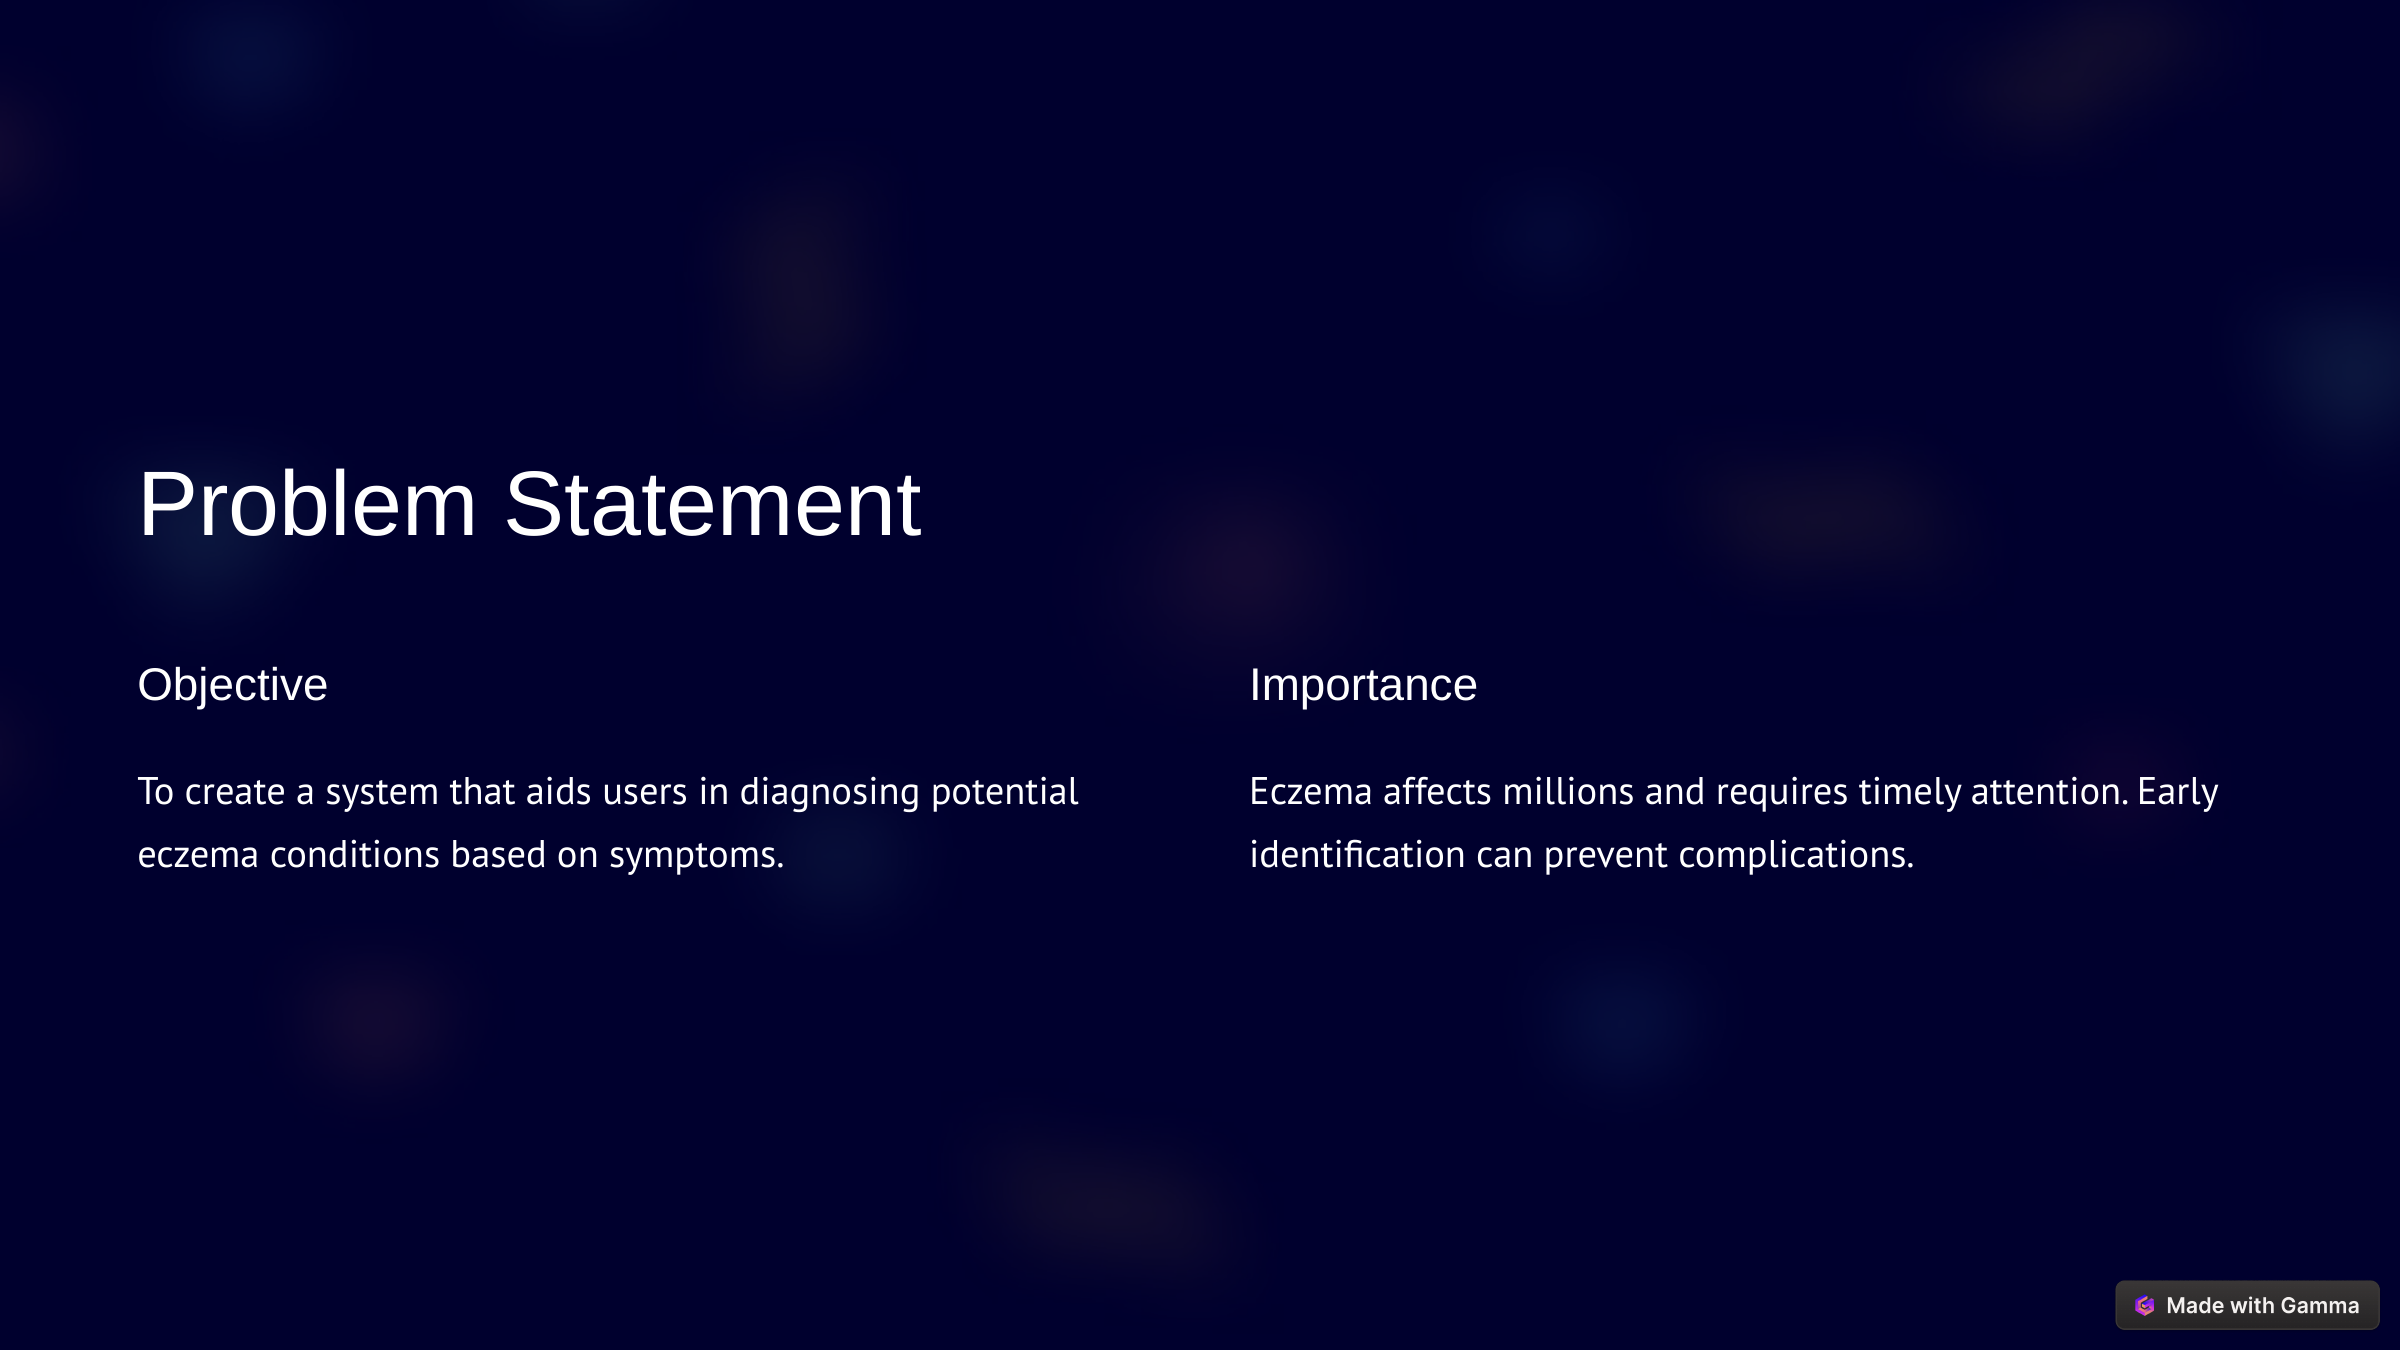

Problem Statement
Objective
Importance
To create a system that aids users in diagnosing potential eczema conditions based on symptoms.
Eczema affects millions and requires timely attention. Early identification can prevent complications.